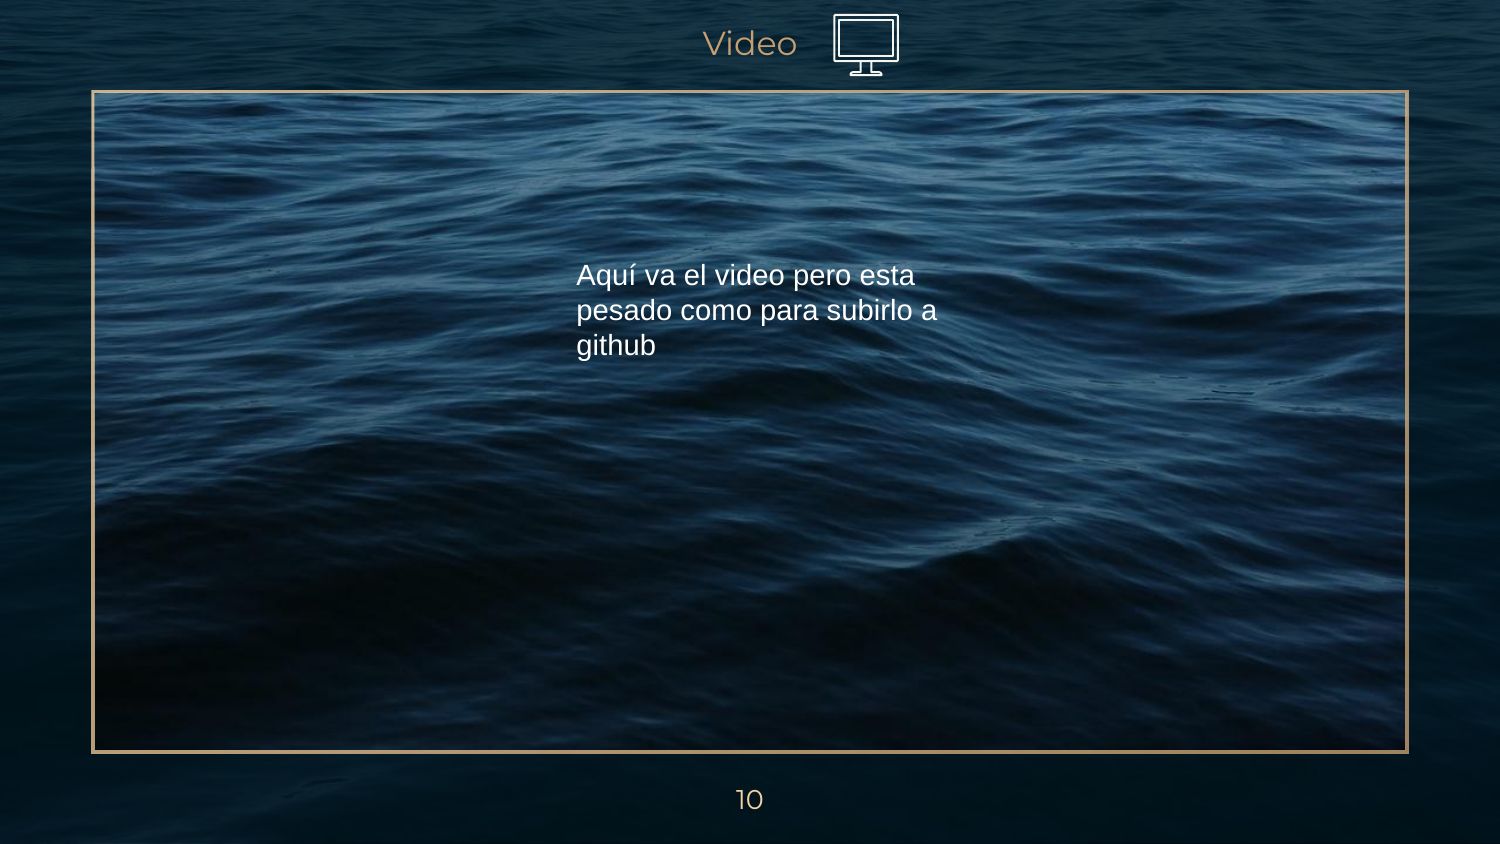

Video

Aquí va el video pero esta pesado como para subirlo a github
10